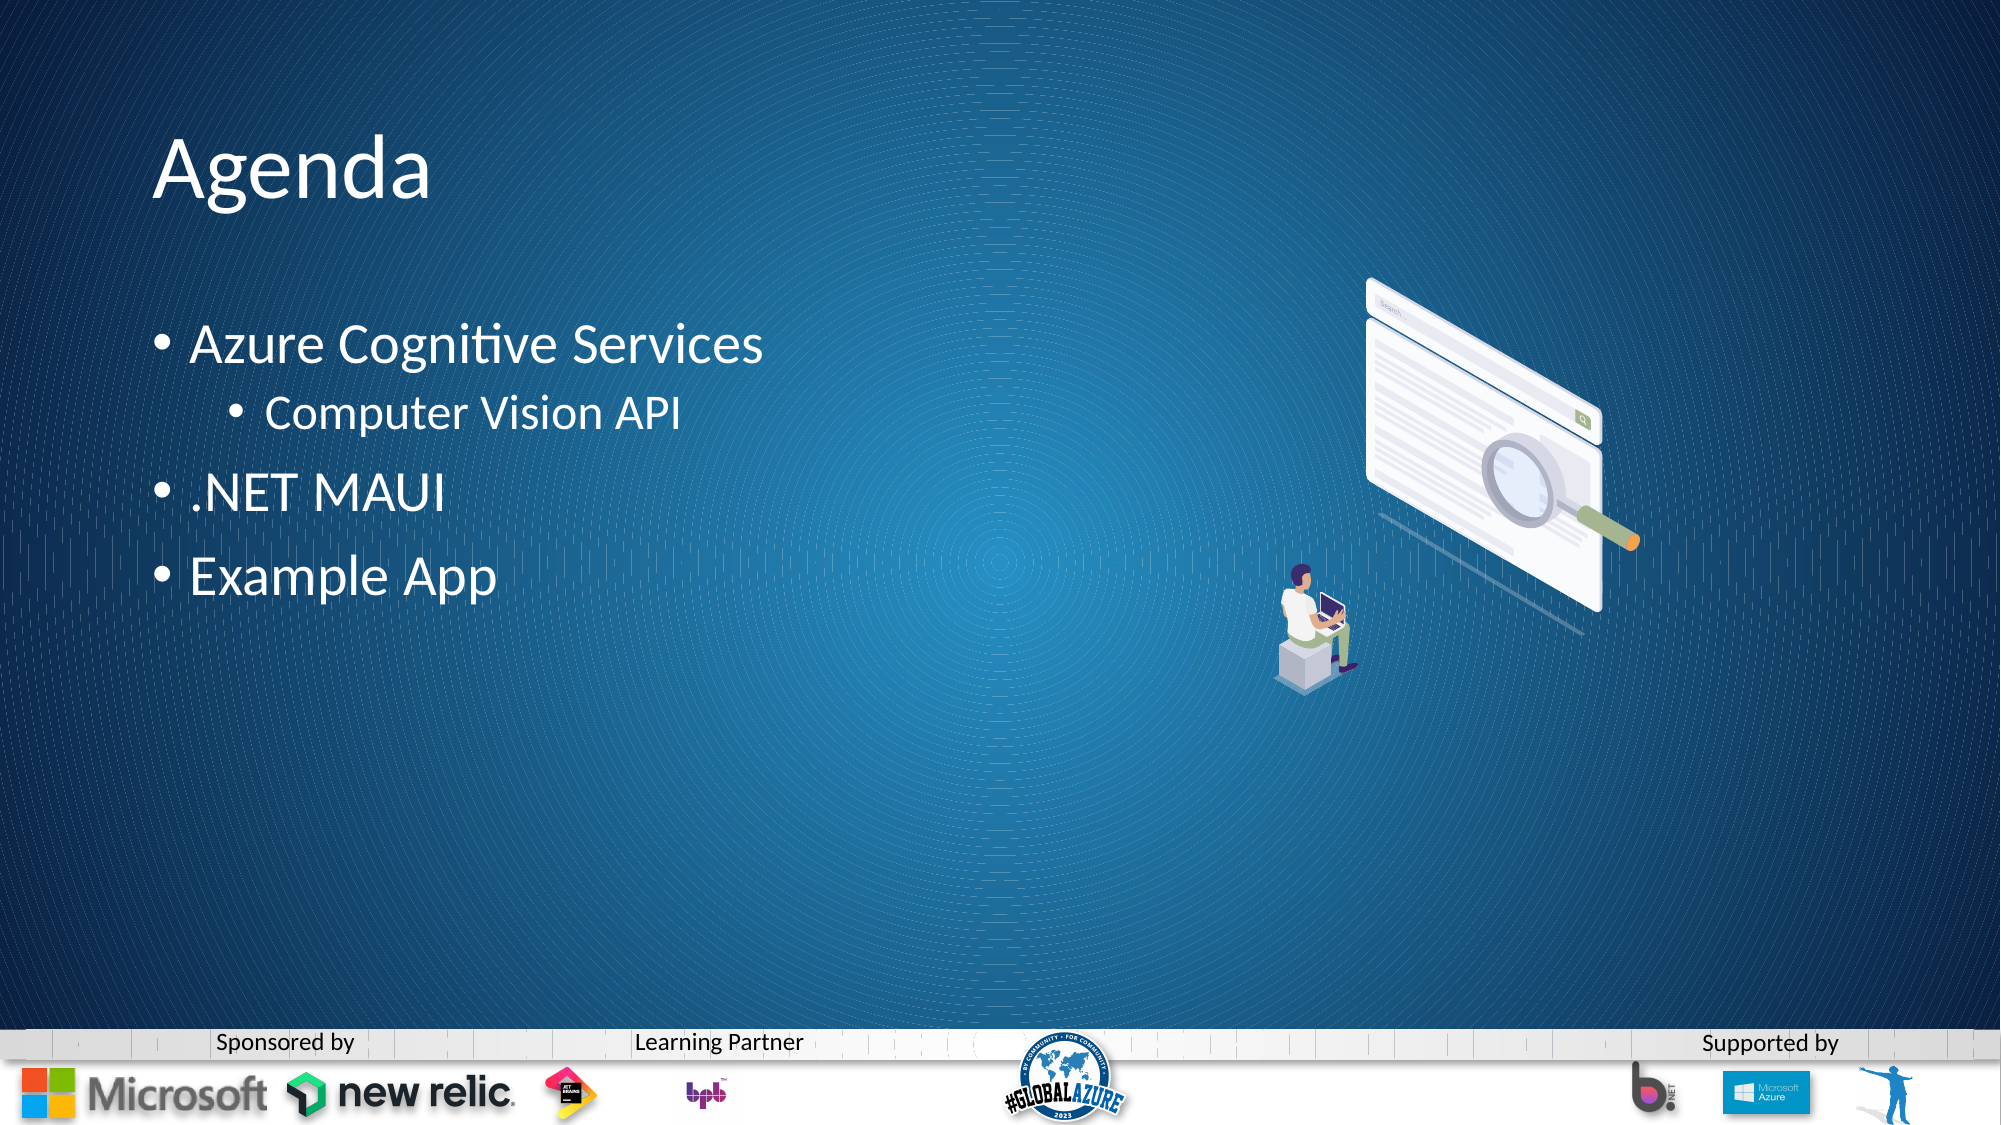

# Agenda

Azure Cognitive Services
Computer Vision API
.NET MAUI
Example App